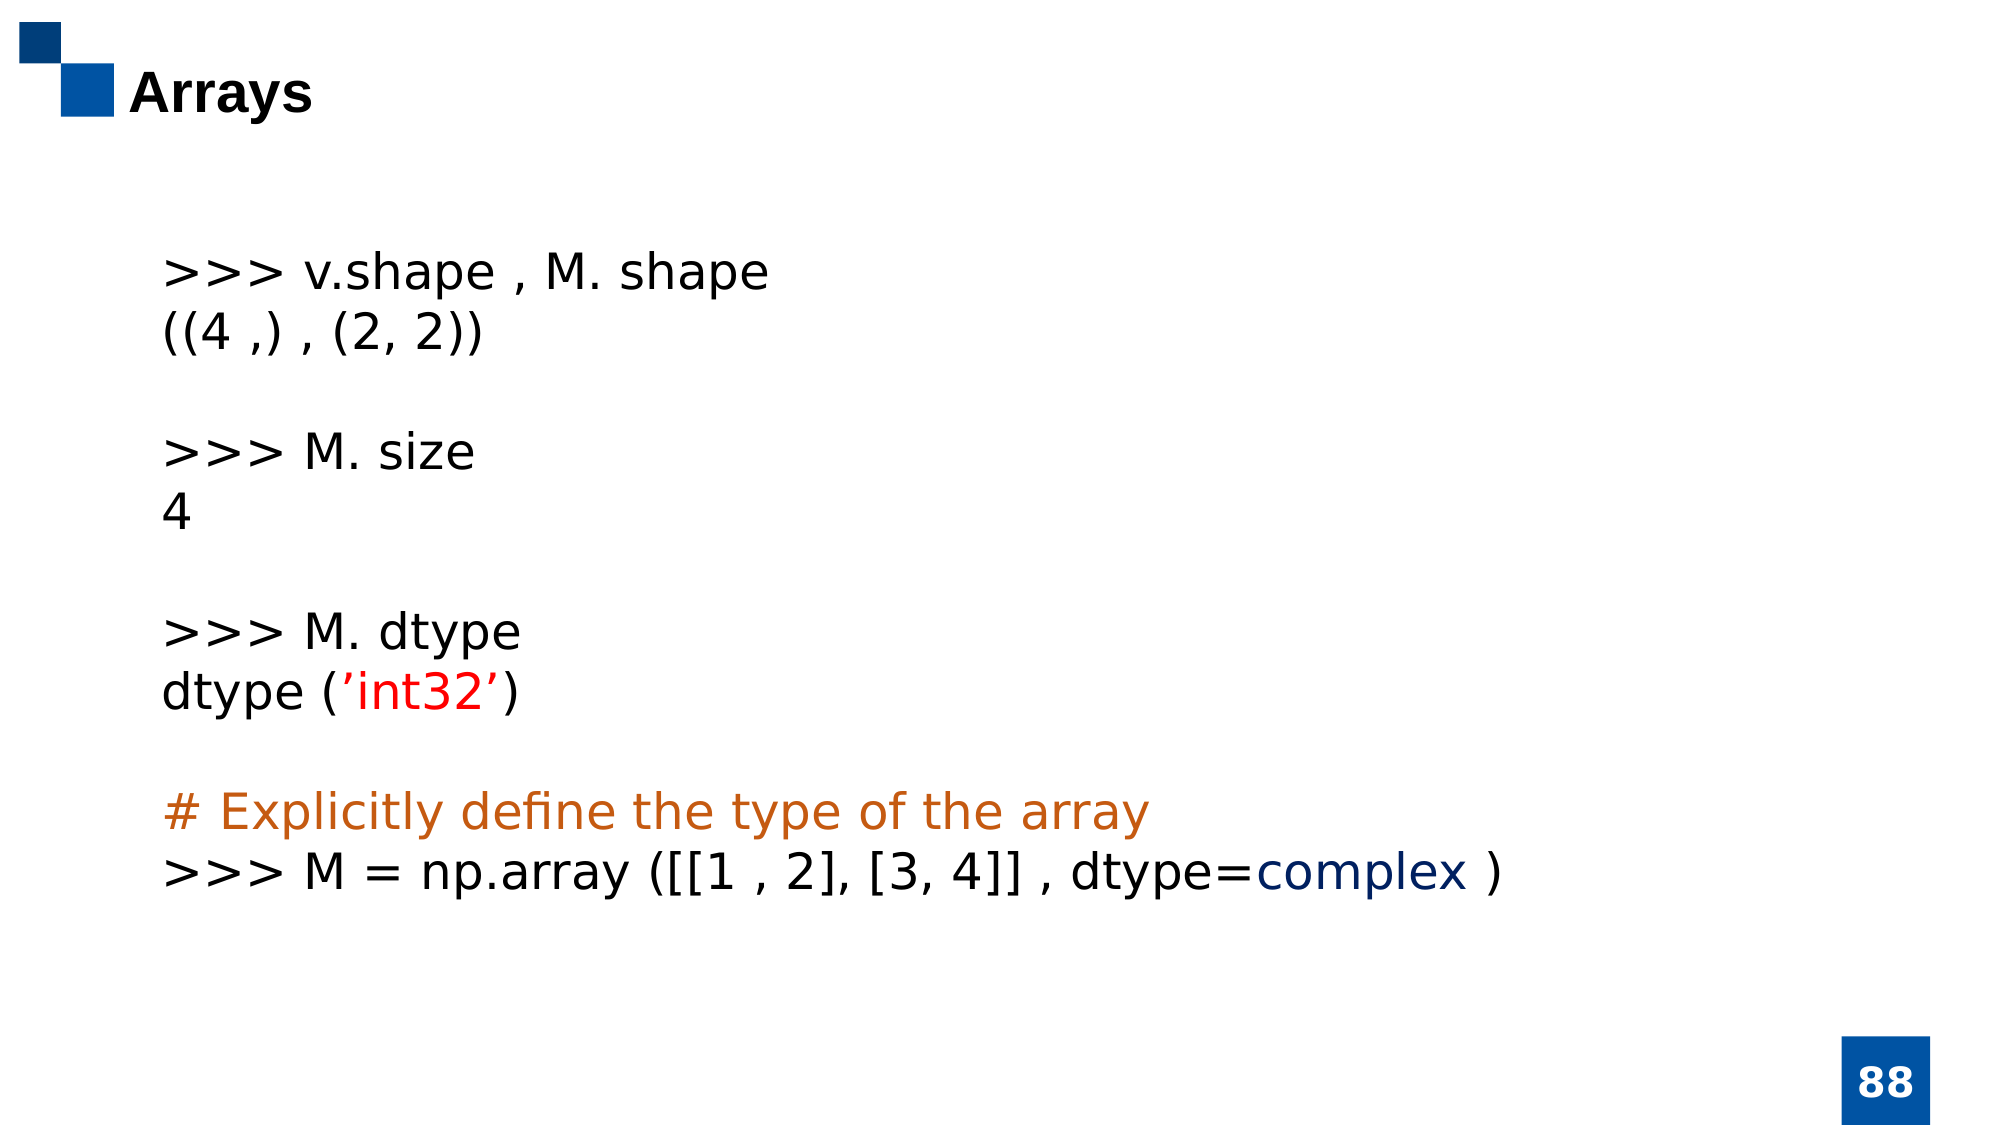

Arrays
>>> v.shape , M. shape
((4 ,) , (2, 2))
>>> M. size
4
>>> M. dtype
dtype (’int32’)
# Explicitly define the type of the array
>>> M = np.array ([[1 , 2], [3, 4]] , dtype=complex )
88